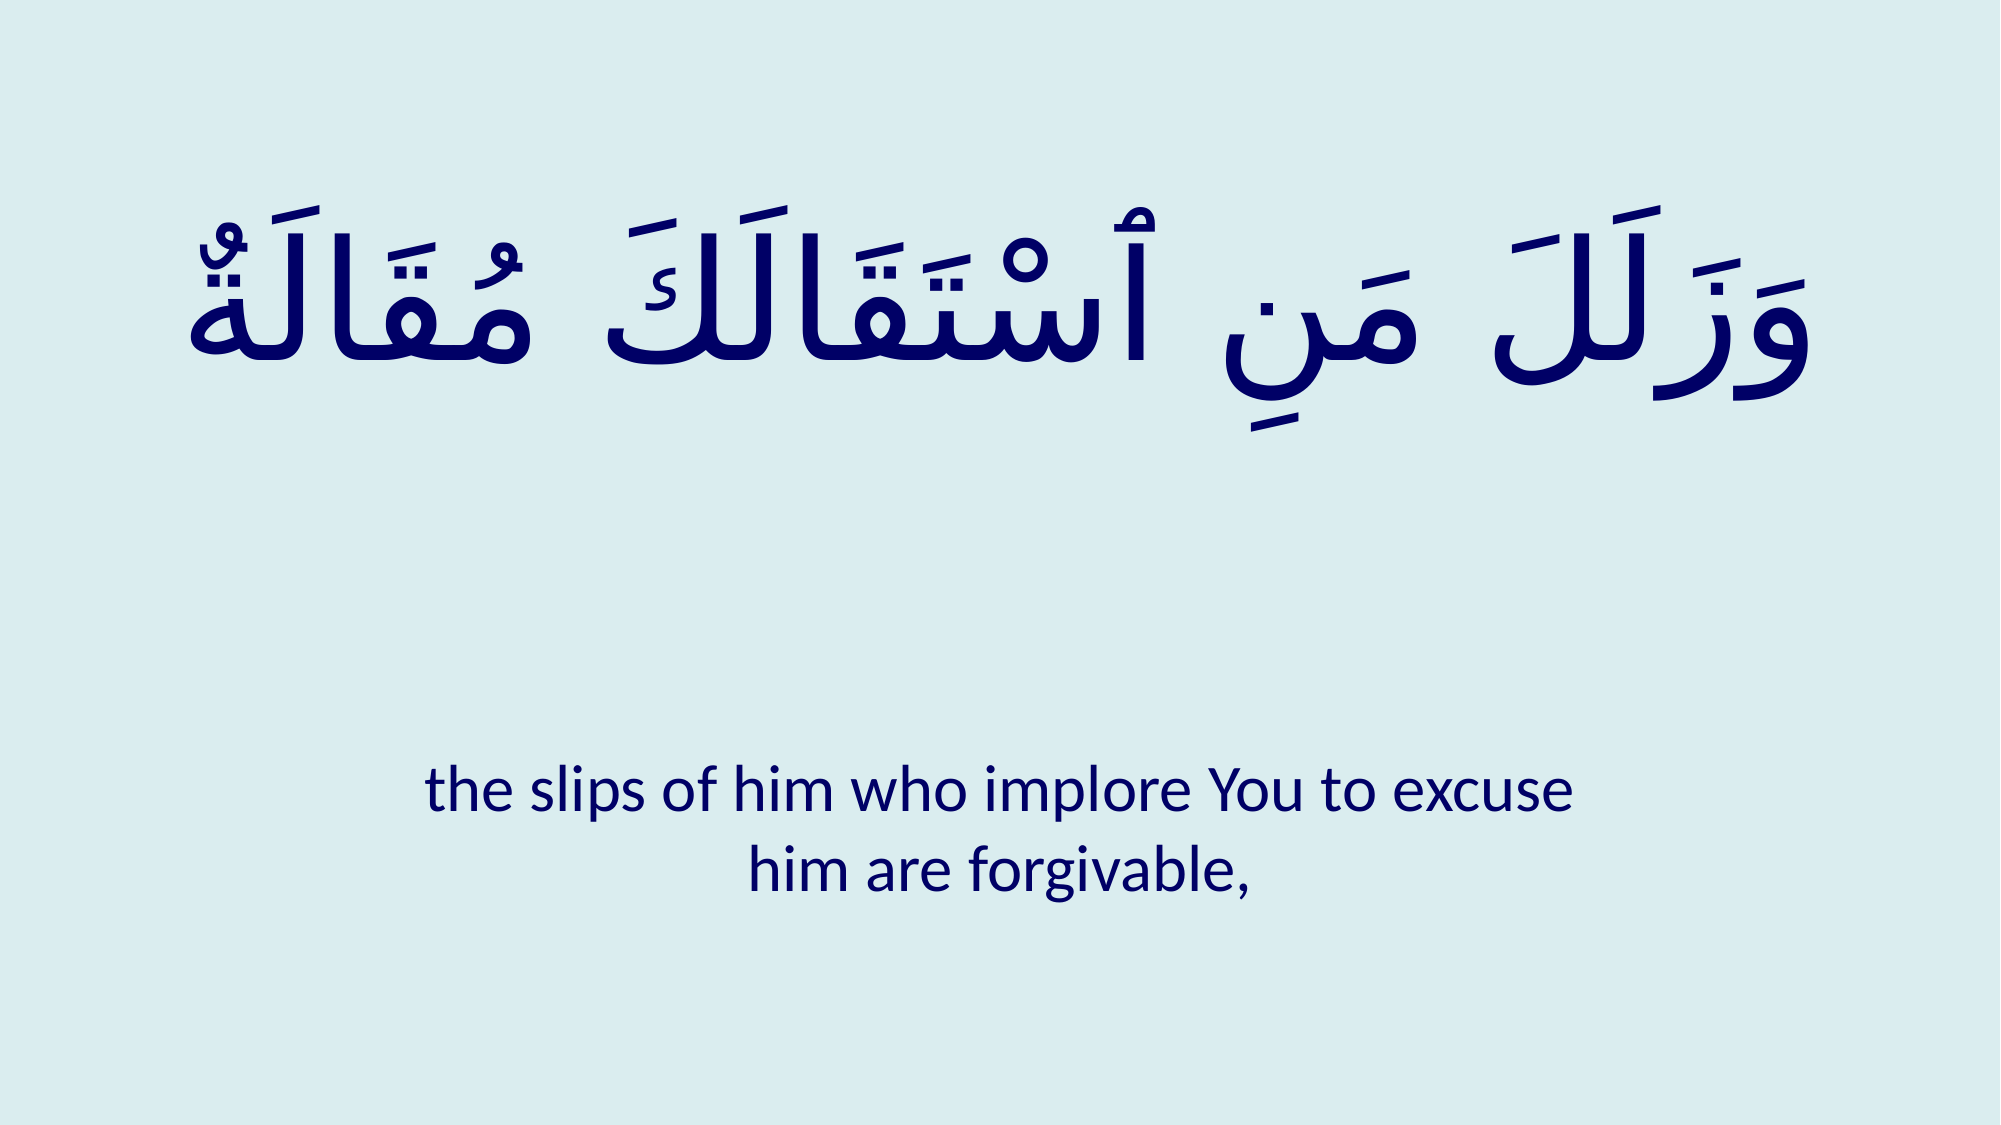

# وَزَلَلَ مَنِ ٱسْتَقَالَكَ مُقَالَةٌ
the slips of him who implore You to excuse him are forgivable,